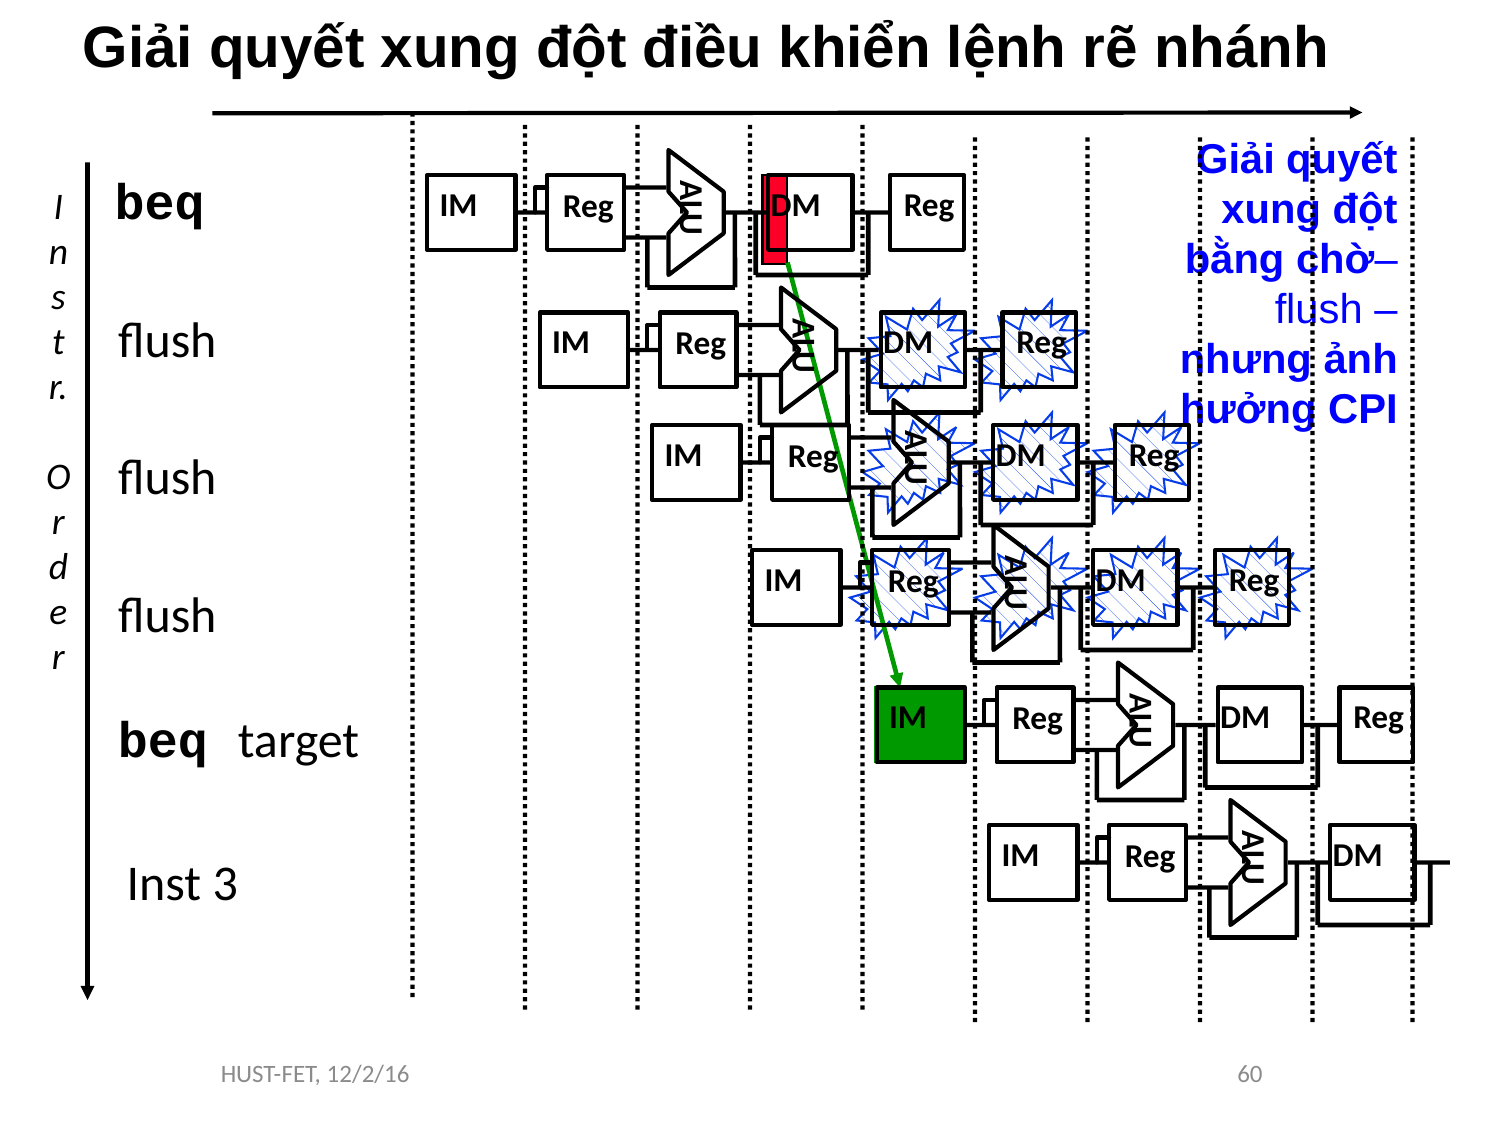

# Giải quyết xung đột điều khiển lệnh rẽ nhánh

Giải quyết xung đột bằng chờ– flush – nhưng ảnh hưởng CPI

ALU

IM

DM
Reg
Reg

beq

I
n
s
t
r.

O
r
d
e
r

ALU

IM

DM
Reg
Reg

flush

ALU

IM

DM
Reg
Reg

flush

ALU

IM

DM
Reg
Reg

flush

ALU

IM

DM
Reg
Reg

beq target

ALU

IM

DM
Reg

 Inst 3

HUST-FET, 12/2/16
60